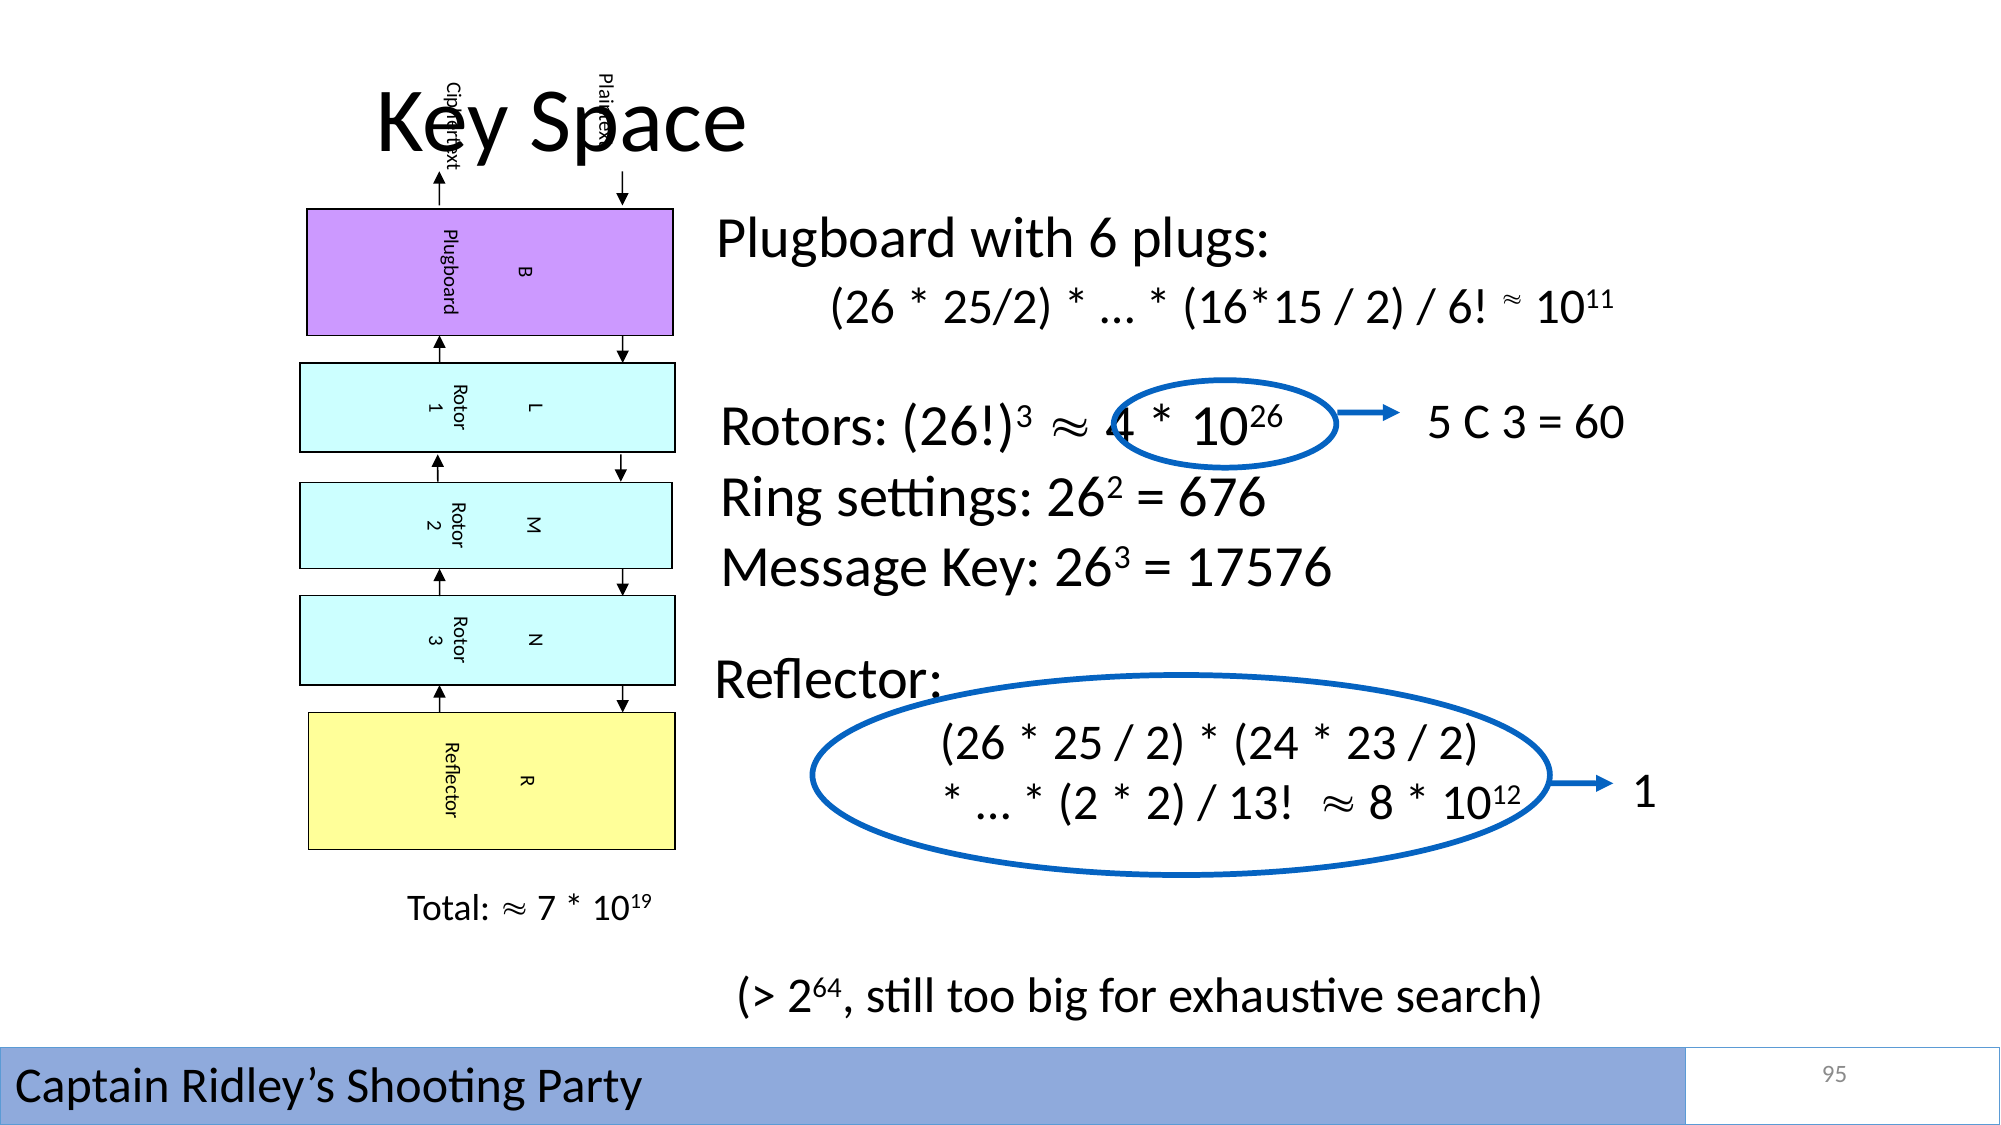

# Key Space
B

Plugboard
Plaintext
Ciphertext

Plugboard with 6 plugs:
	(26 * 25/2) * … * (16*15 / 2) / 6! ≈ 1011
L

Rotor
1
M

Rotor
2

5 C 3 = 60
Rotors: (26!)3 ≈ 4 * 1026
Ring settings: 262 = 676
Message Key: 263 = 17576

N

Rotor
3

R

Reflector
Reflector:
	(26 * 25 / 2) * (24 * 23 / 2)
	* … * (2 * 2) / 13!  ≈ 8 * 1012

1

Total: ≈ 7 * 1019
(> 264, still too big for exhaustive search)
95
Captain Ridley’s Shooting Party